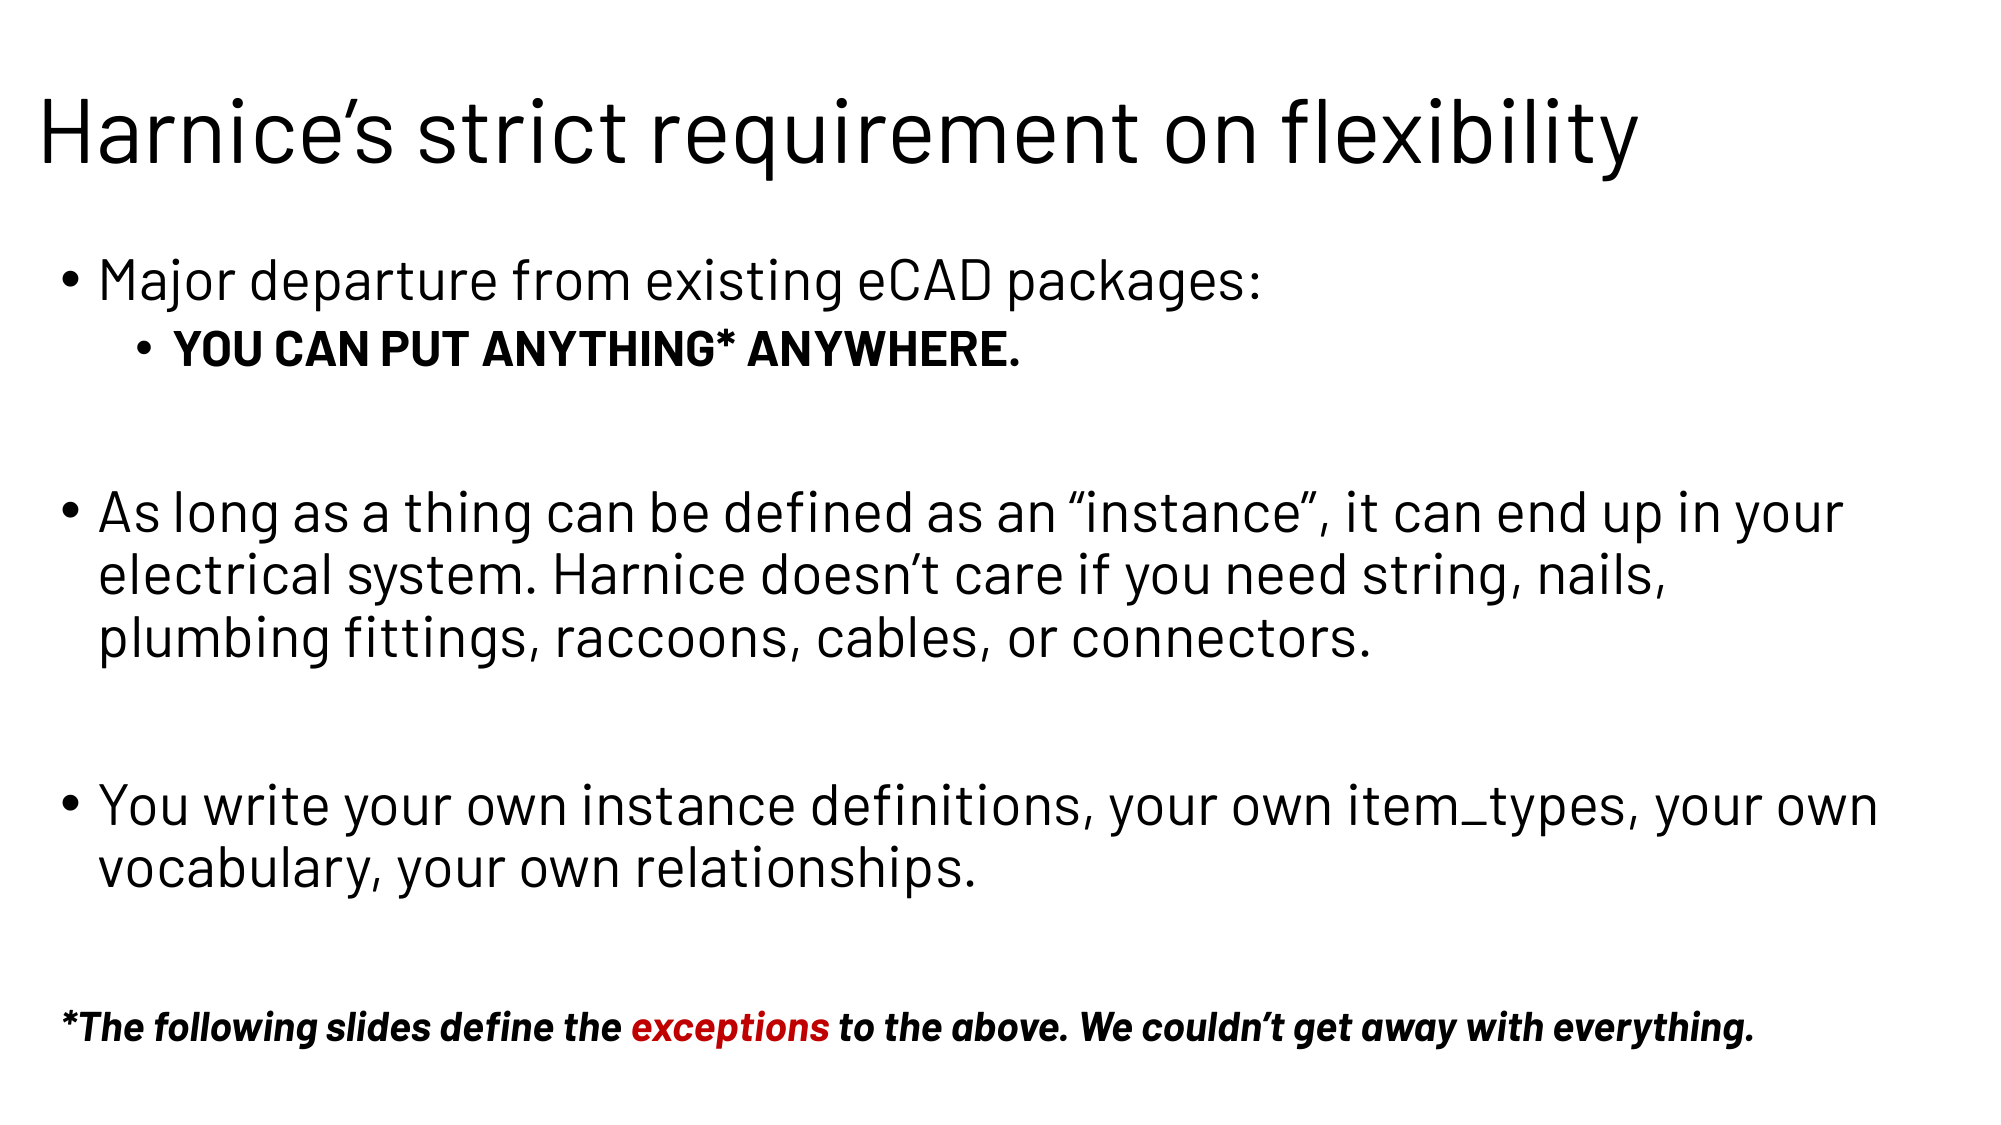

# Harnice’s strict requirement on flexibility
Major departure from existing eCAD packages:
YOU CAN PUT ANYTHING* ANYWHERE.

As long as a thing can be defined as an “instance”, it can end up in your electrical system. Harnice doesn’t care if you need string, nails, plumbing fittings, raccoons, cables, or connectors.

You write your own instance definitions, your own item_types, your own vocabulary, your own relationships.

*The following slides define the exceptions to the above. We couldn’t get away with everything.